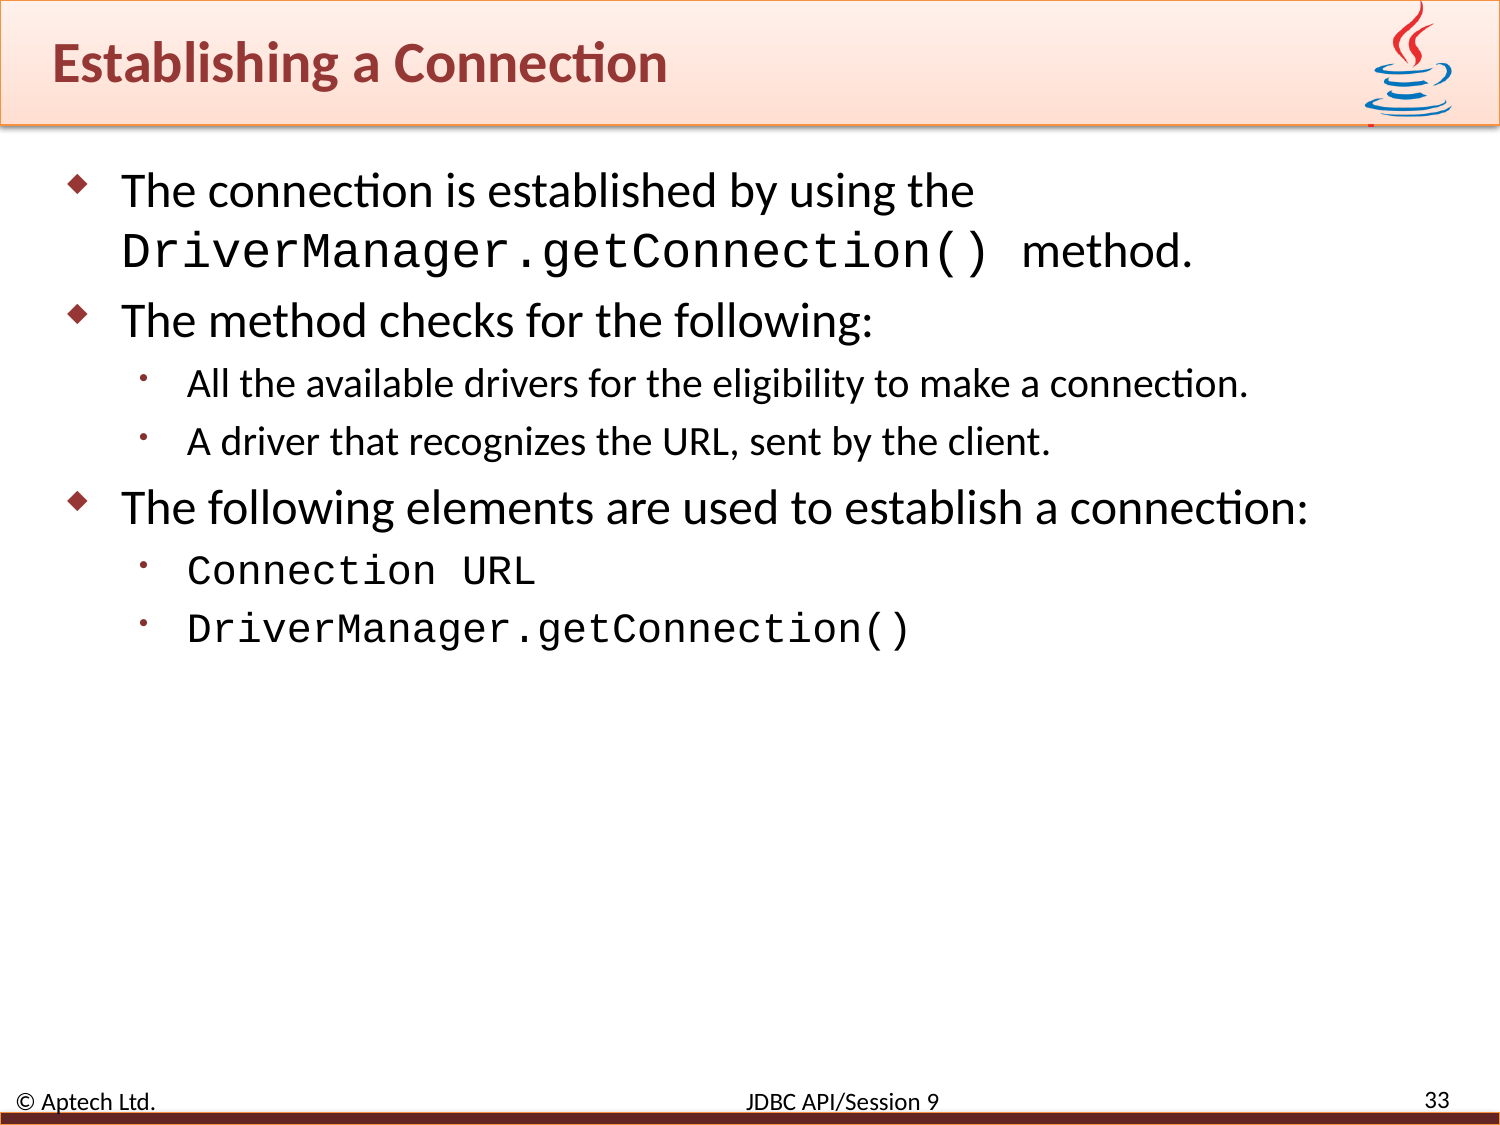

# Establishing a Connection
The connection is established by using the DriverManager.getConnection() method.
The method checks for the following:
All the available drivers for the eligibility to make a connection.
A driver that recognizes the URL, sent by the client.
The following elements are used to establish a connection:
Connection URL
DriverManager.getConnection()

33
© Aptech Ltd.                                                                                                       JDBC API/Session 9